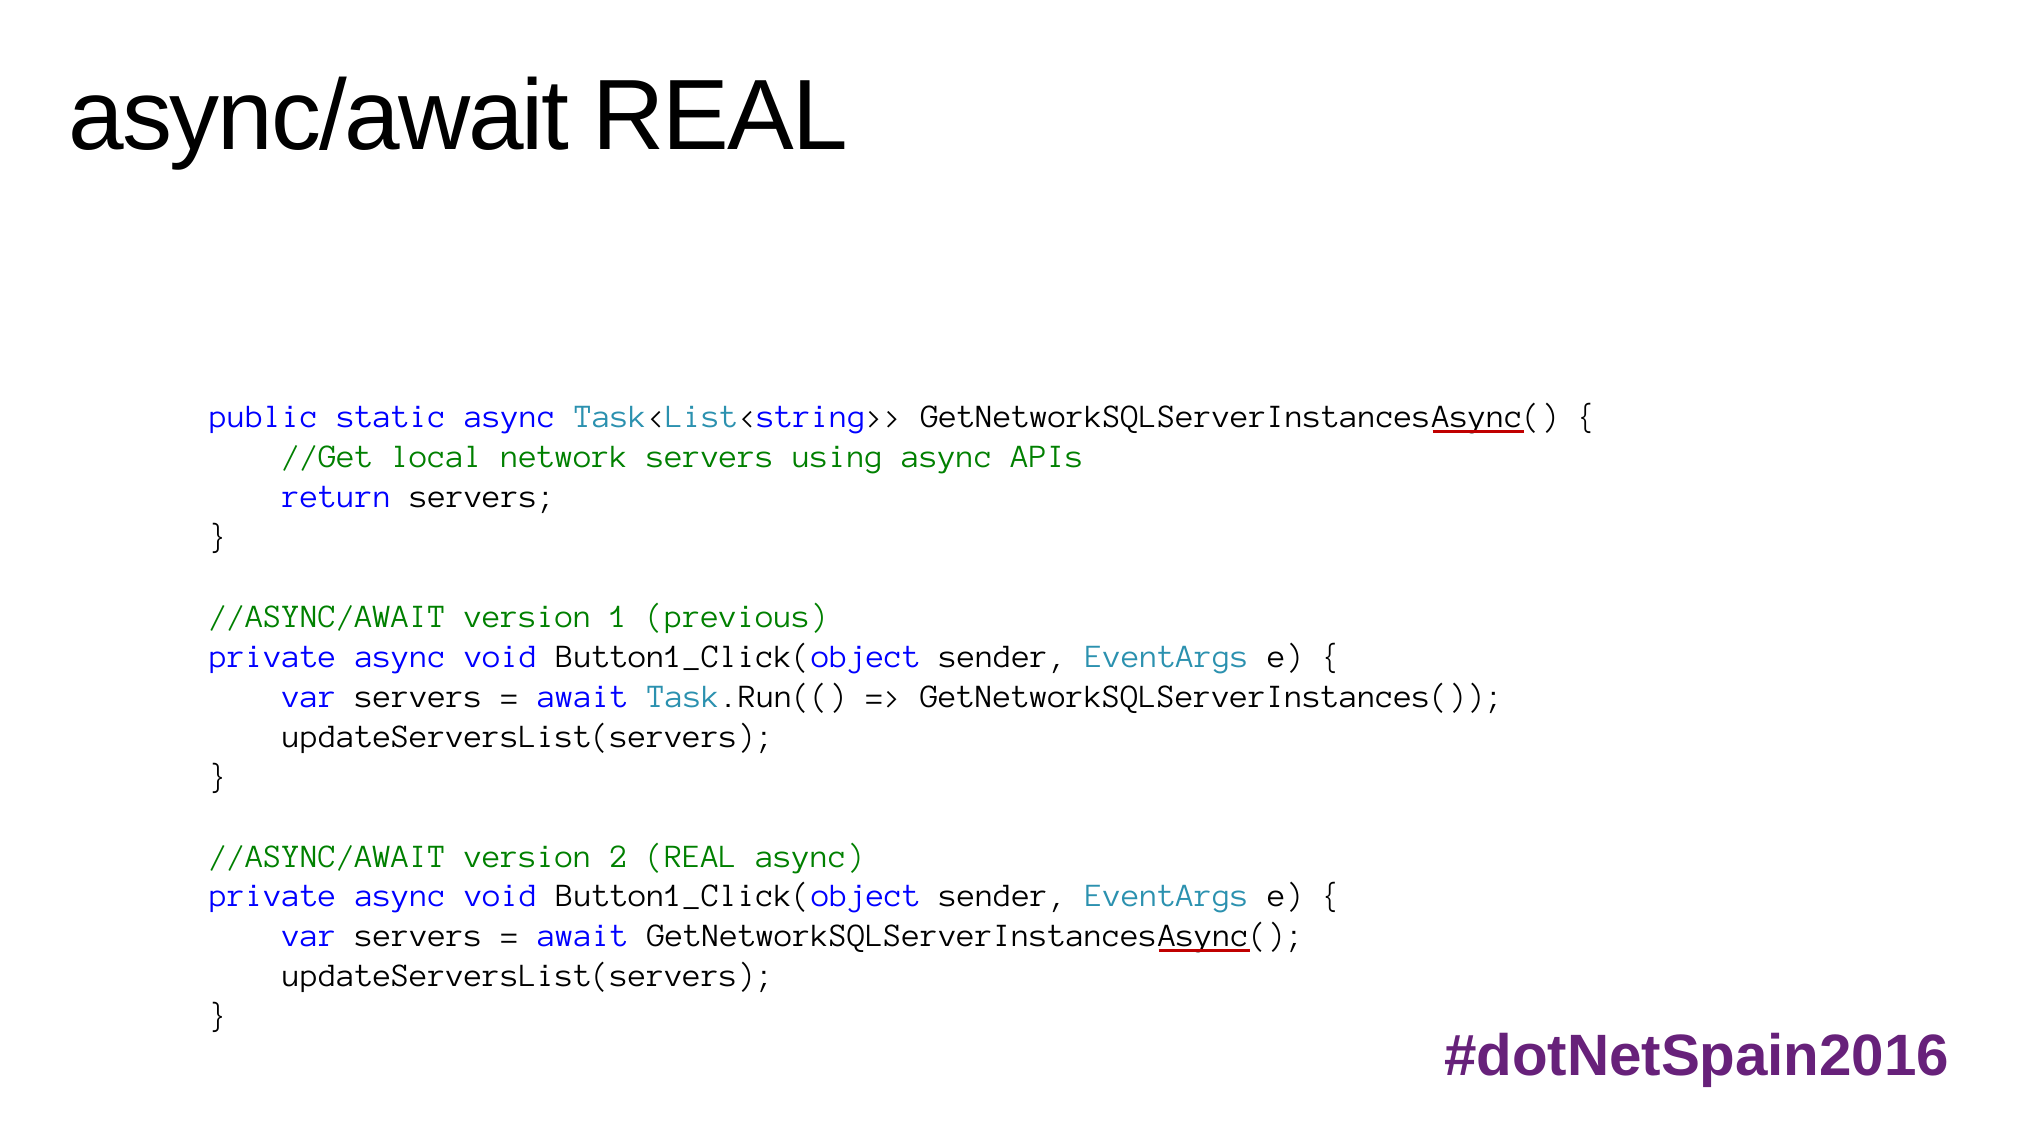

# async/await REAL
public static async Task<List<string>> GetNetworkSQLServerInstancesAsync() {
    //Get local network servers using async APIs
    return servers;
}

//ASYNC/AWAIT version 1 (previous)
private async void Button1_Click(object sender, EventArgs e) {
    var servers = await Task.Run(() => GetNetworkSQLServerInstances());
    updateServersList(servers);
}

//ASYNC/AWAIT version 2 (REAL async)
private async void Button1_Click(object sender, EventArgs e) {
    var servers = await GetNetworkSQLServerInstancesAsync();
    updateServersList(servers);
}